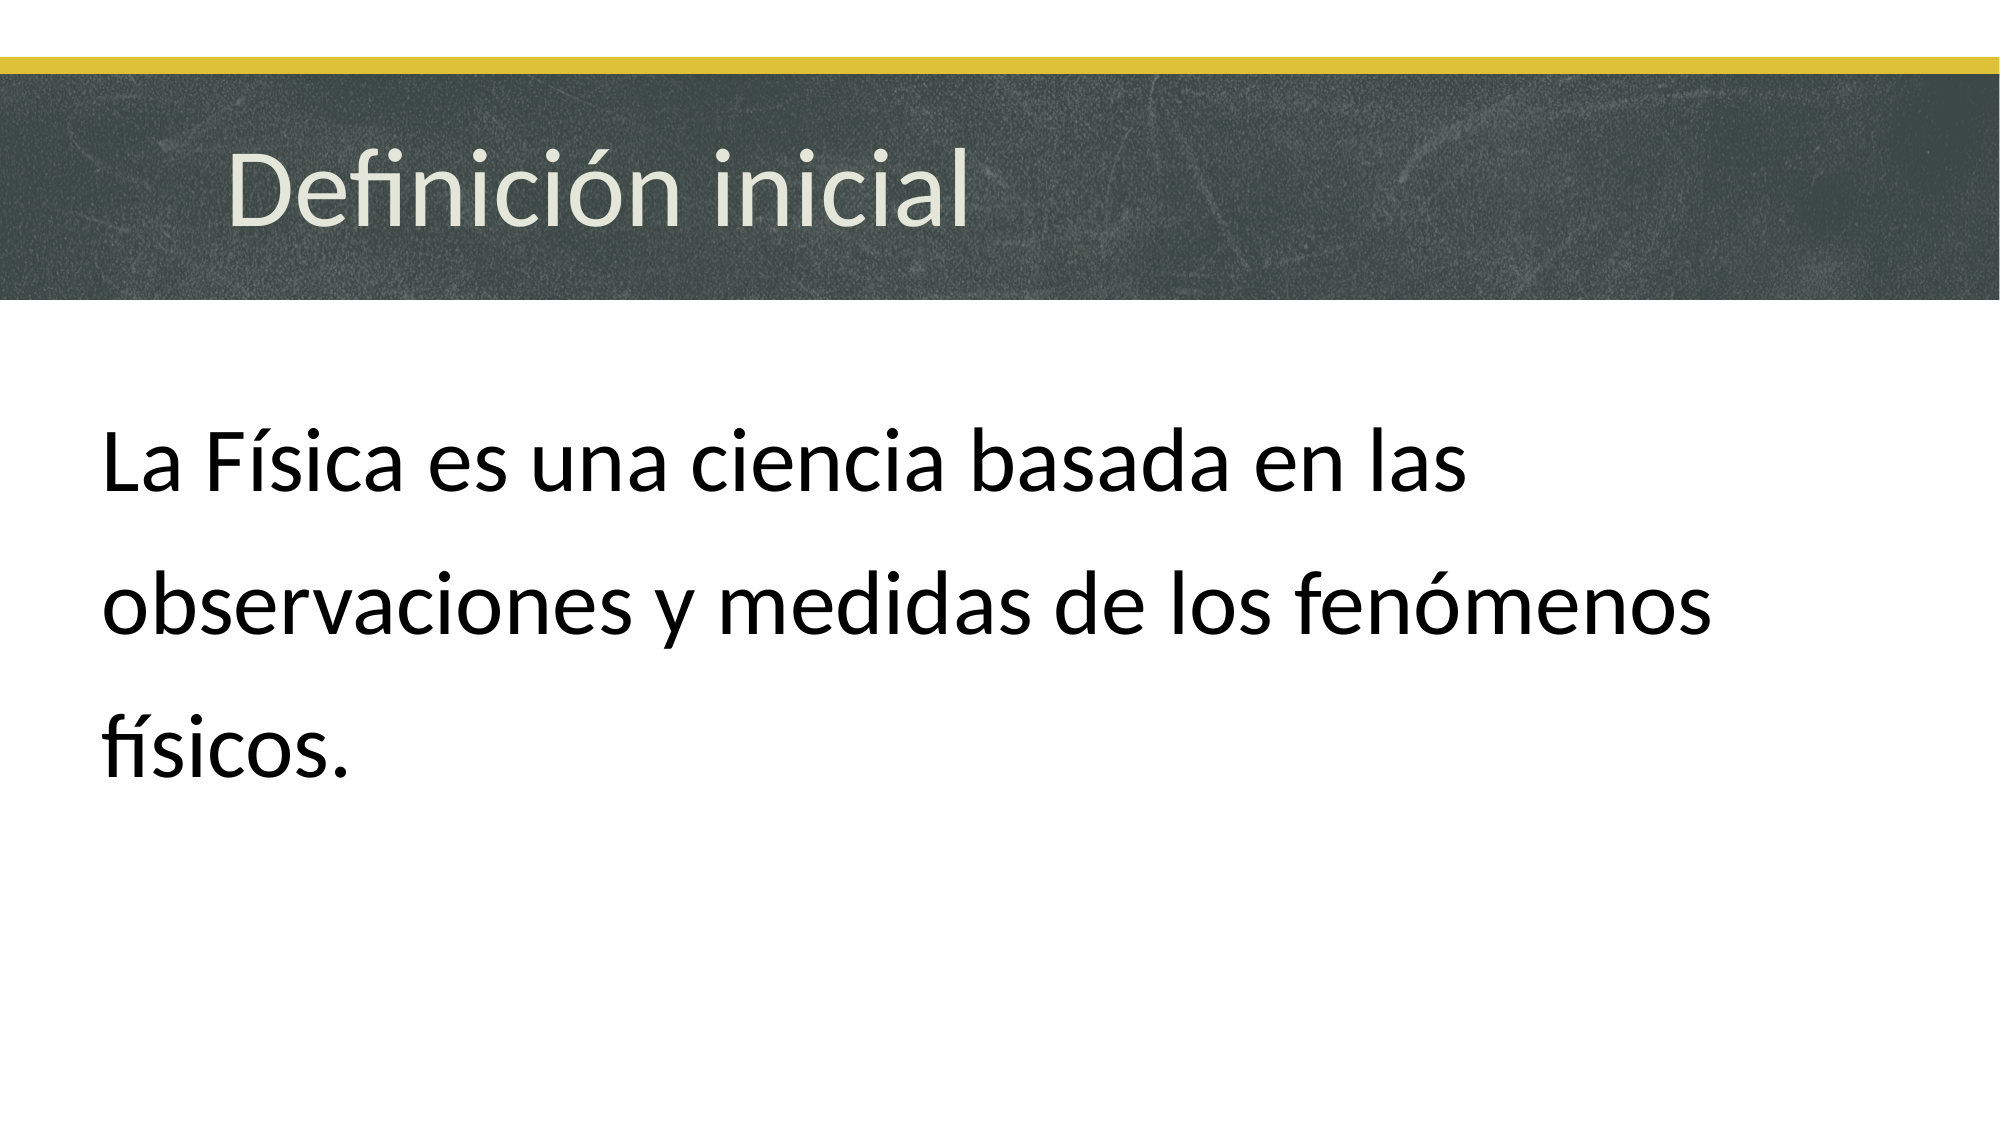

# Definición inicial
La Física es una ciencia basada en las observaciones y medidas de los fenómenos físicos.